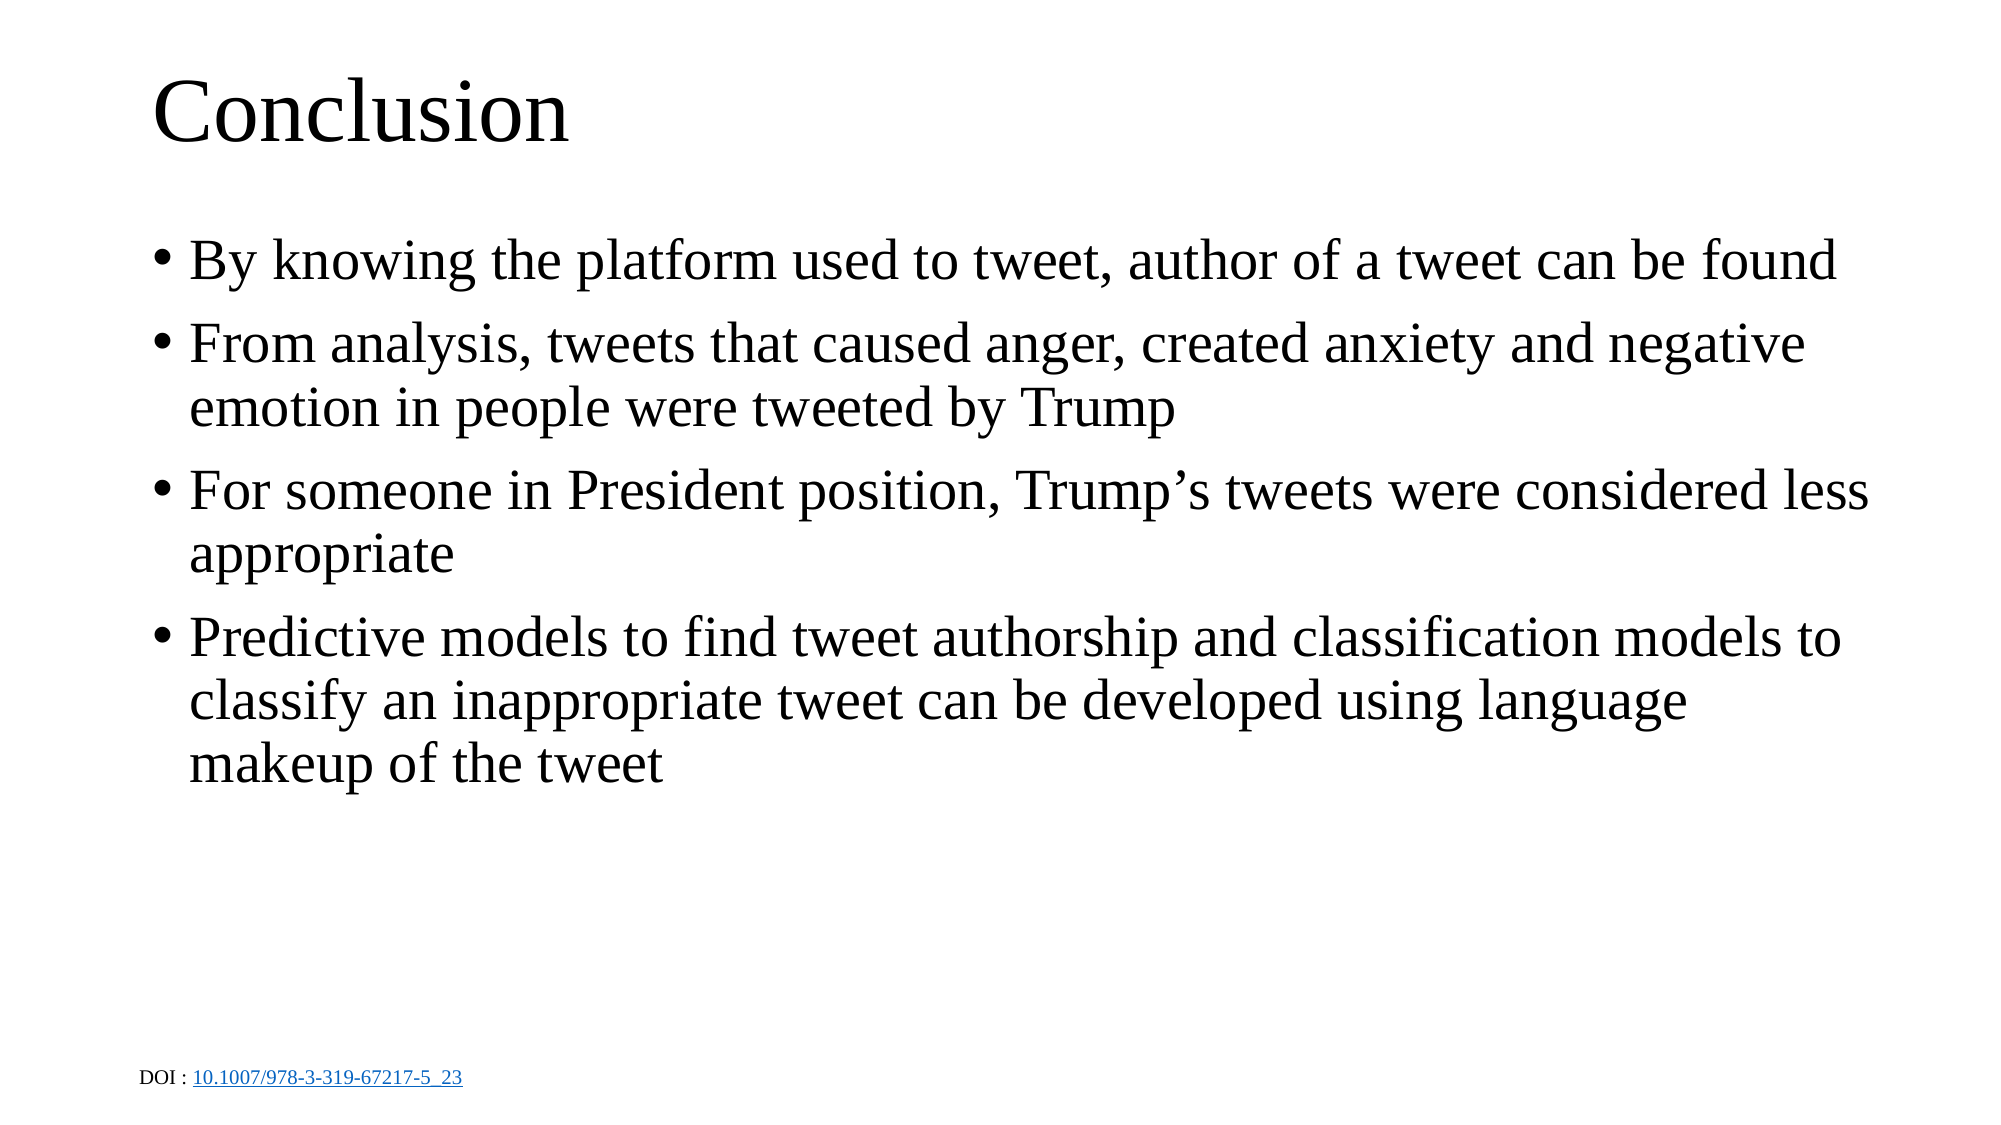

# Conclusion
By knowing the platform used to tweet, author of a tweet can be found
From analysis, tweets that caused anger, created anxiety and negative emotion in people were tweeted by Trump
For someone in President position, Trump’s tweets were considered less appropriate
Predictive models to find tweet authorship and classification models to classify an inappropriate tweet can be developed using language makeup of the tweet

DOI : 10.1007/978-3-319-67217-5_23